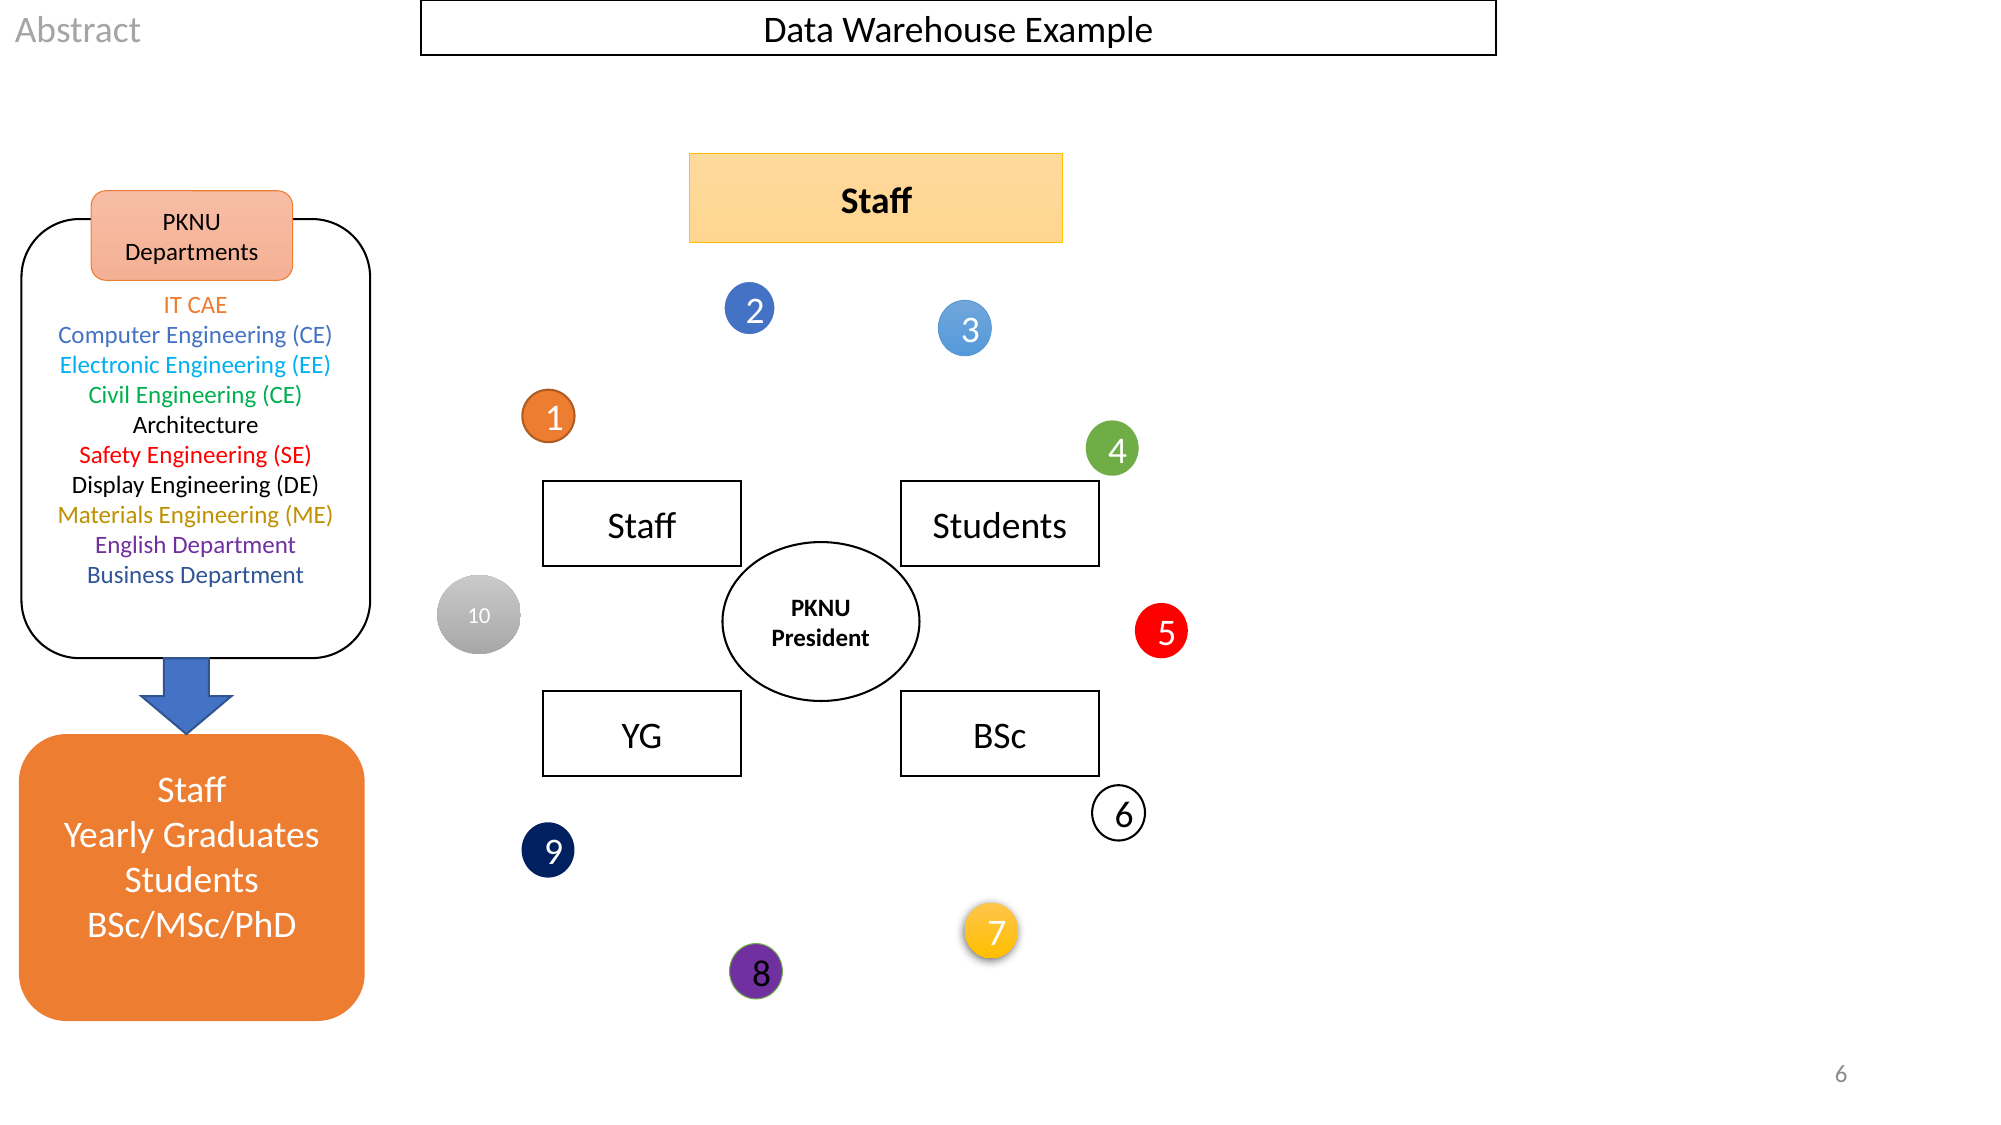

Abstract
Data Warehouse Example
Staff
PKNU Departments
IT CAE
Computer Engineering (CE)
Electronic Engineering (EE)
Civil Engineering (CE)
Architecture
Safety Engineering (SE)
Display Engineering (DE)
Materials Engineering (ME)
English Department
Business Department
2
3
1
4
Staff
Students
PKNU President
10
5

YG
BSc
Staff
Yearly Graduates
Students
BSc/MSc/PhD

6
9
7
8
6